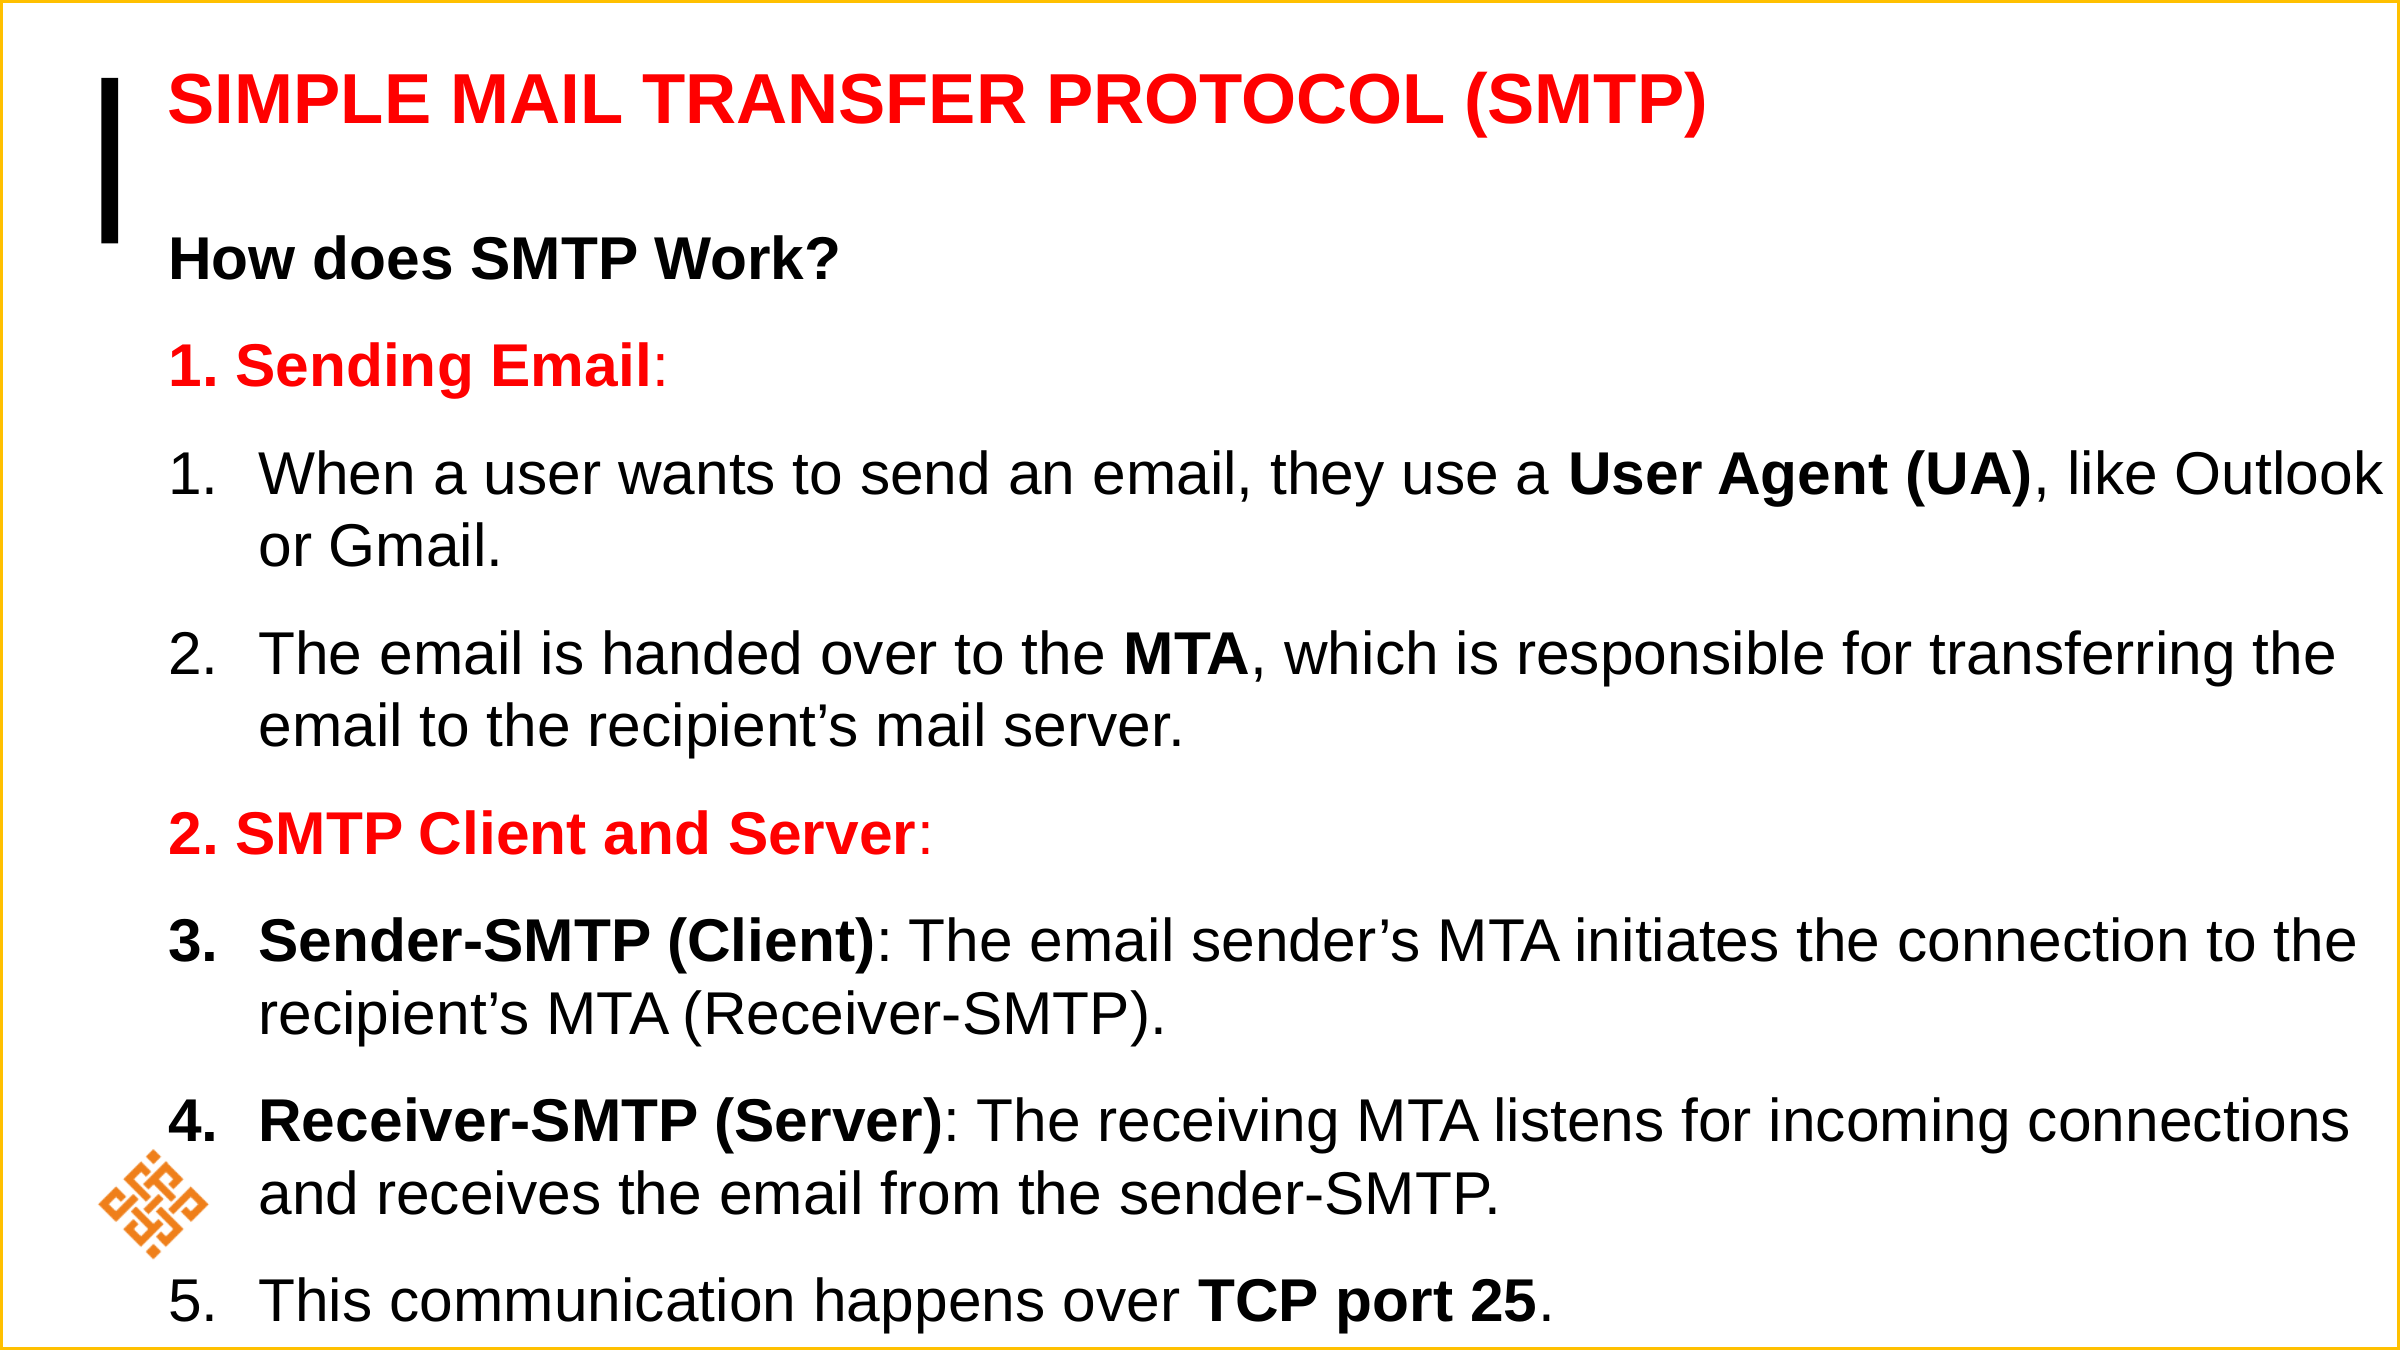

# Simple Mail Transfer Protocol (SMTP)

How does SMTP Work?
1. Sending Email:
When a user wants to send an email, they use a User Agent (UA), like Outlook or Gmail.
The email is handed over to the MTA, which is responsible for transferring the email to the recipient’s mail server.
2. SMTP Client and Server:
Sender-SMTP (Client): The email sender’s MTA initiates the connection to the recipient’s MTA (Receiver-SMTP).
Receiver-SMTP (Server): The receiving MTA listens for incoming connections and receives the email from the sender-SMTP.
This communication happens over TCP port 25.